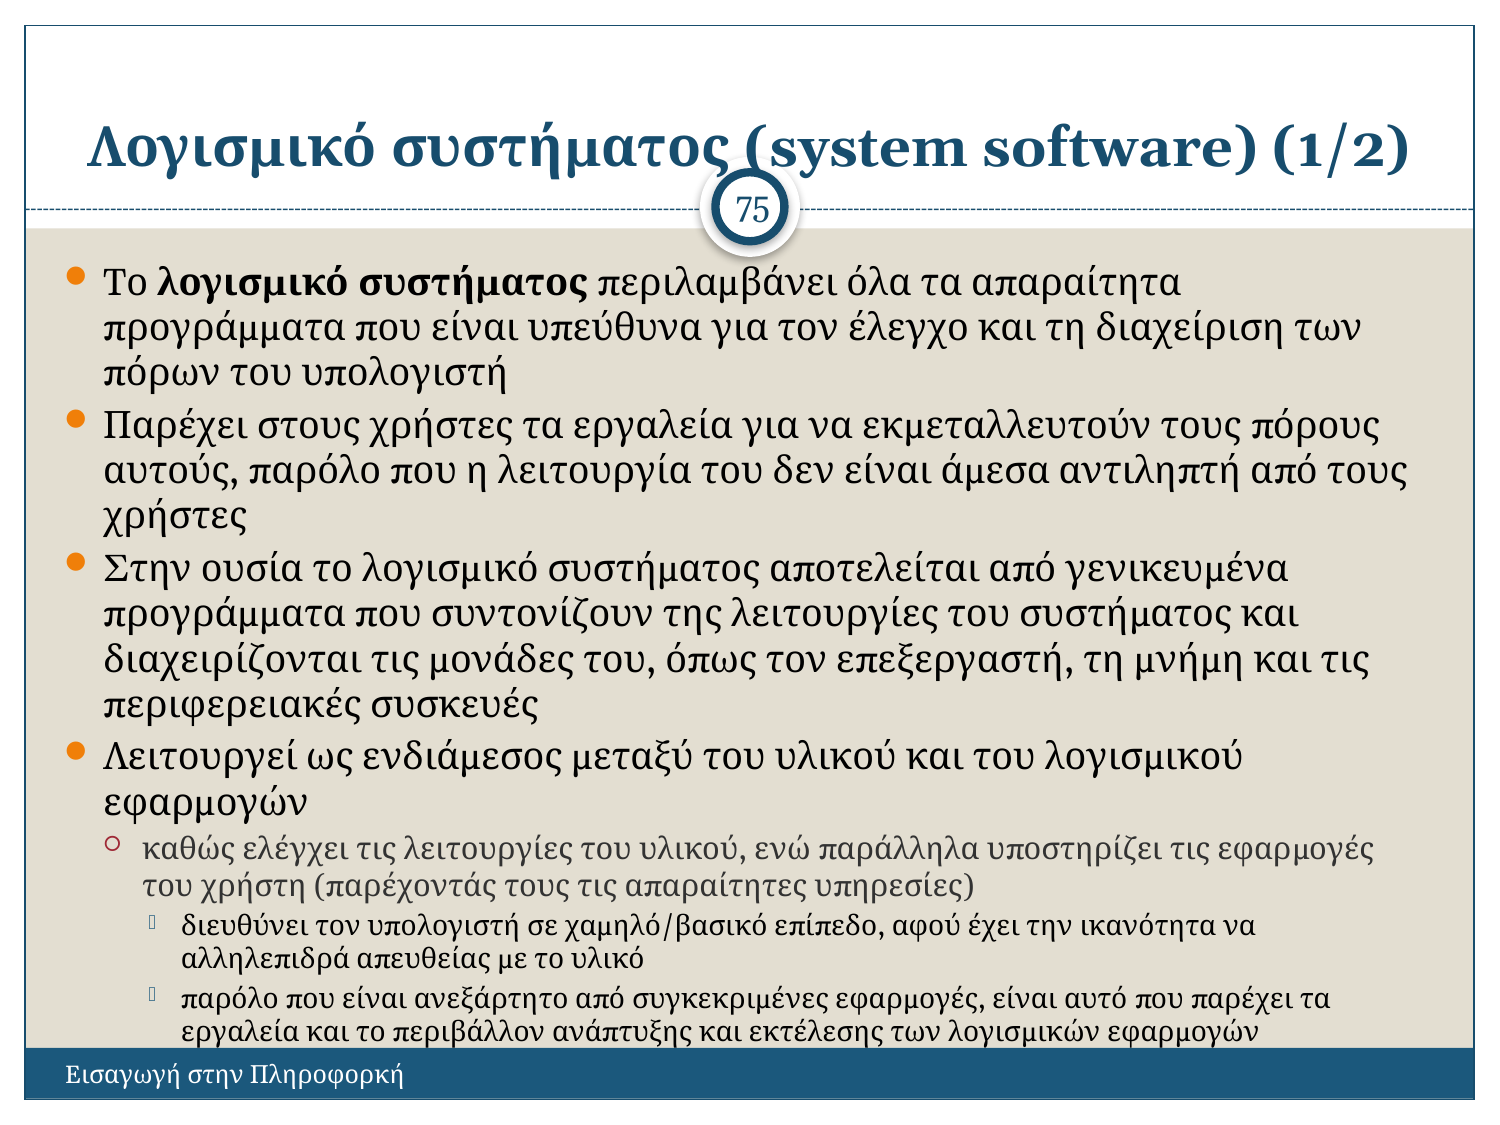

# Λογισμικό συστήματος (system software) (1/2)
75
Το λογισμικό συστήματος περιλαμβάνει όλα τα απαραίτητα προγράμματα που είναι υπεύθυνα για τον έλεγχο και τη διαχείριση των πόρων του υπολογιστή
Παρέχει στους χρήστες τα εργαλεία για να εκμεταλλευτούν τους πόρους αυτούς, παρόλο που η λειτουργία του δεν είναι άμεσα αντιληπτή από τους χρήστες
Στην ουσία το λογισμικό συστήματος αποτελείται από γενικευμένα προγράμματα που συντονίζουν της λειτουργίες του συστήματος και διαχειρίζονται τις μονάδες του, όπως τον επεξεργαστή, τη μνήμη και τις περιφερειακές συσκευές
Λειτουργεί ως ενδιάμεσος μεταξύ του υλικού και του λογισμικού εφαρμογών
καθώς ελέγχει τις λειτουργίες του υλικού, ενώ παράλληλα υποστηρίζει τις εφαρμογές του χρήστη (παρέχοντάς τους τις απαραίτητες υπηρεσίες)
διευθύνει τον υπολογιστή σε χαμηλό/βασικό επίπεδο, αφού έχει την ικανότητα να αλληλεπιδρά απευθείας με το υλικό
παρόλο που είναι ανεξάρτητο από συγκεκριμένες εφαρμογές, είναι αυτό που παρέχει τα εργαλεία και το περιβάλλον ανάπτυξης και εκτέλεσης των λογισμικών εφαρμογών

Εισαγωγή στην Πληροφορκή